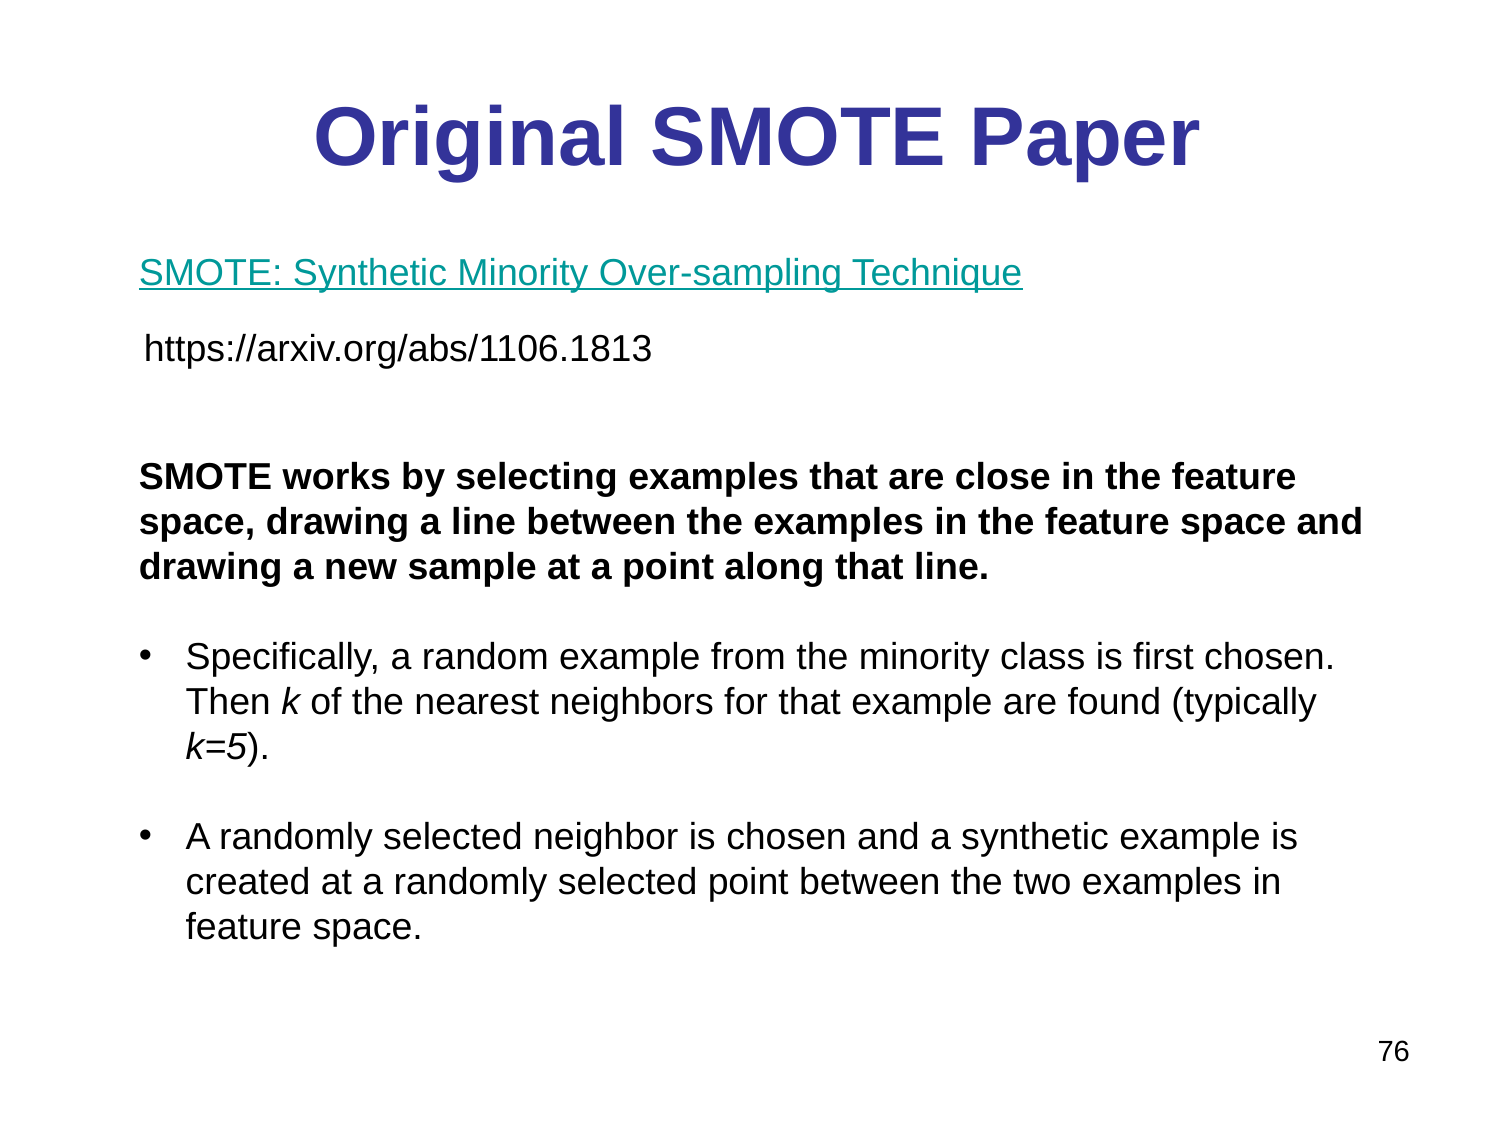

# Original SMOTE Paper

SMOTE: Synthetic Minority Over-sampling Technique
https://arxiv.org/abs/1106.1813
SMOTE works by selecting examples that are close in the feature space, drawing a line between the examples in the feature space and drawing a new sample at a point along that line.

Specifically, a random example from the minority class is first chosen. Then k of the nearest neighbors for that example are found (typically k=5).

A randomly selected neighbor is chosen and a synthetic example is created at a randomly selected point between the two examples in feature space.
76